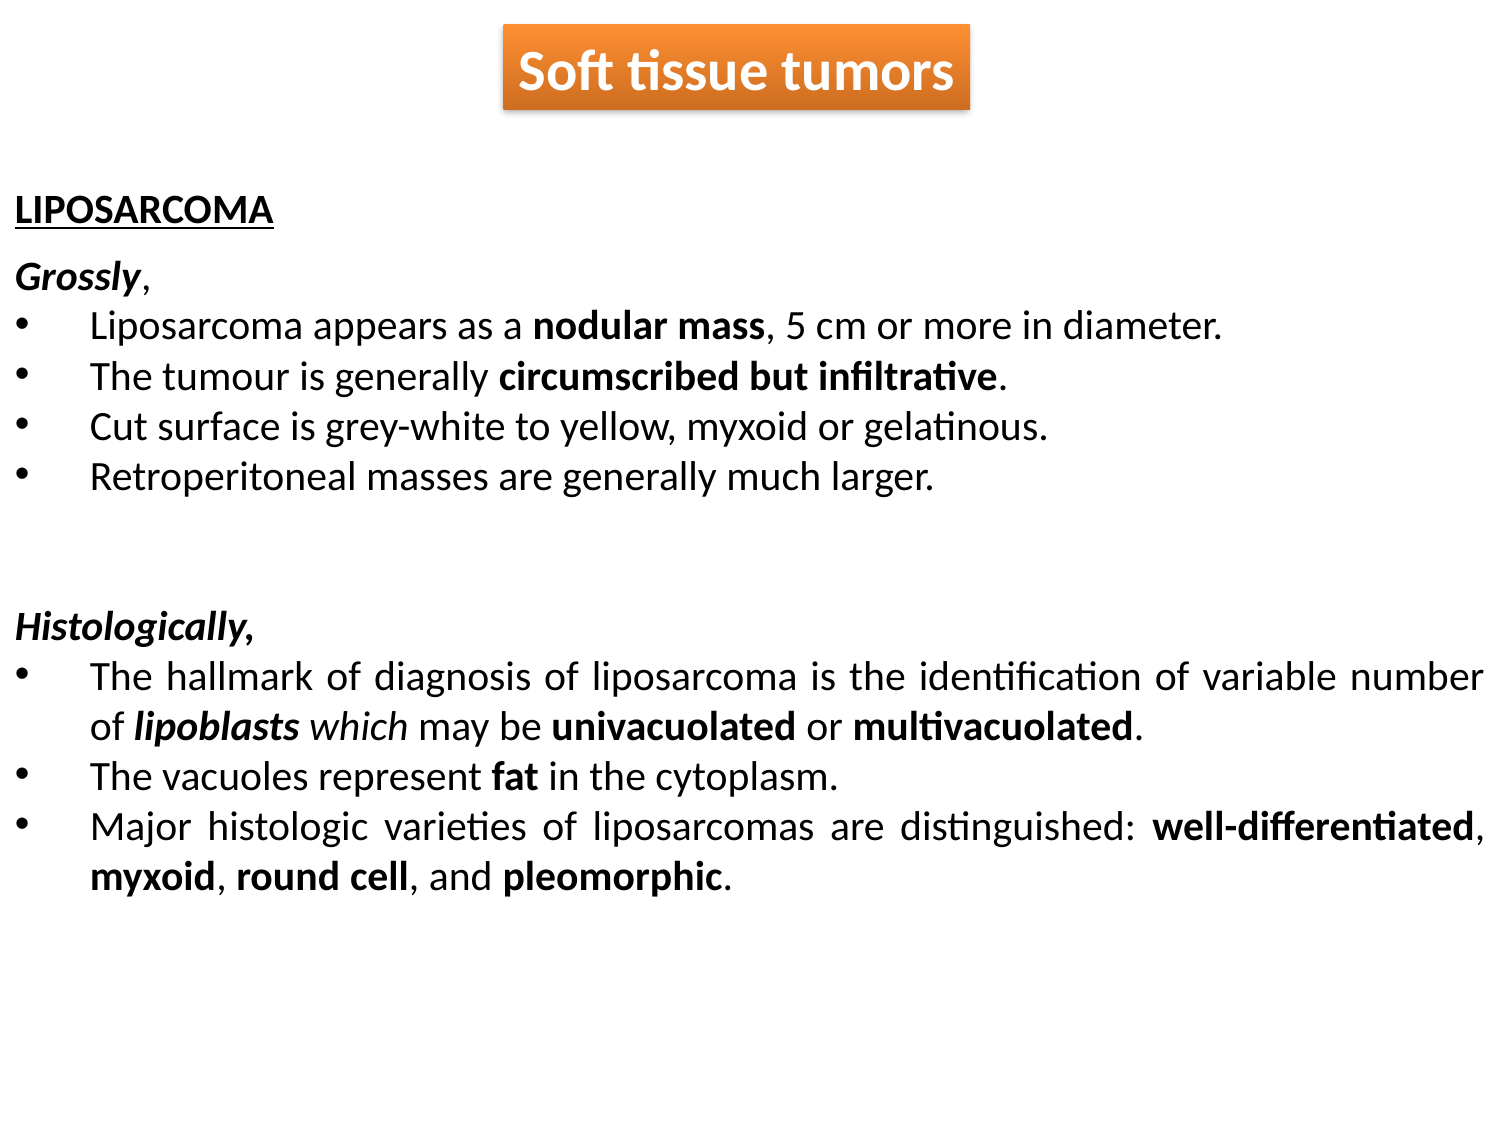

Soft tissue tumors
LIPOSARCOMA
Grossly,
Liposarcoma appears as a nodular mass, 5 cm or more in diameter.
The tumour is generally circumscribed but infiltrative.
Cut surface is grey-white to yellow, myxoid or gelatinous.
Retroperitoneal masses are generally much larger.

Histologically,
The hallmark of diagnosis of liposarcoma is the identification of variable number of lipoblasts which may be univacuolated or multivacuolated.
The vacuoles represent fat in the cytoplasm.
Major histologic varieties of liposarcomas are distinguished: well-differentiated, myxoid, round cell, and pleomorphic.